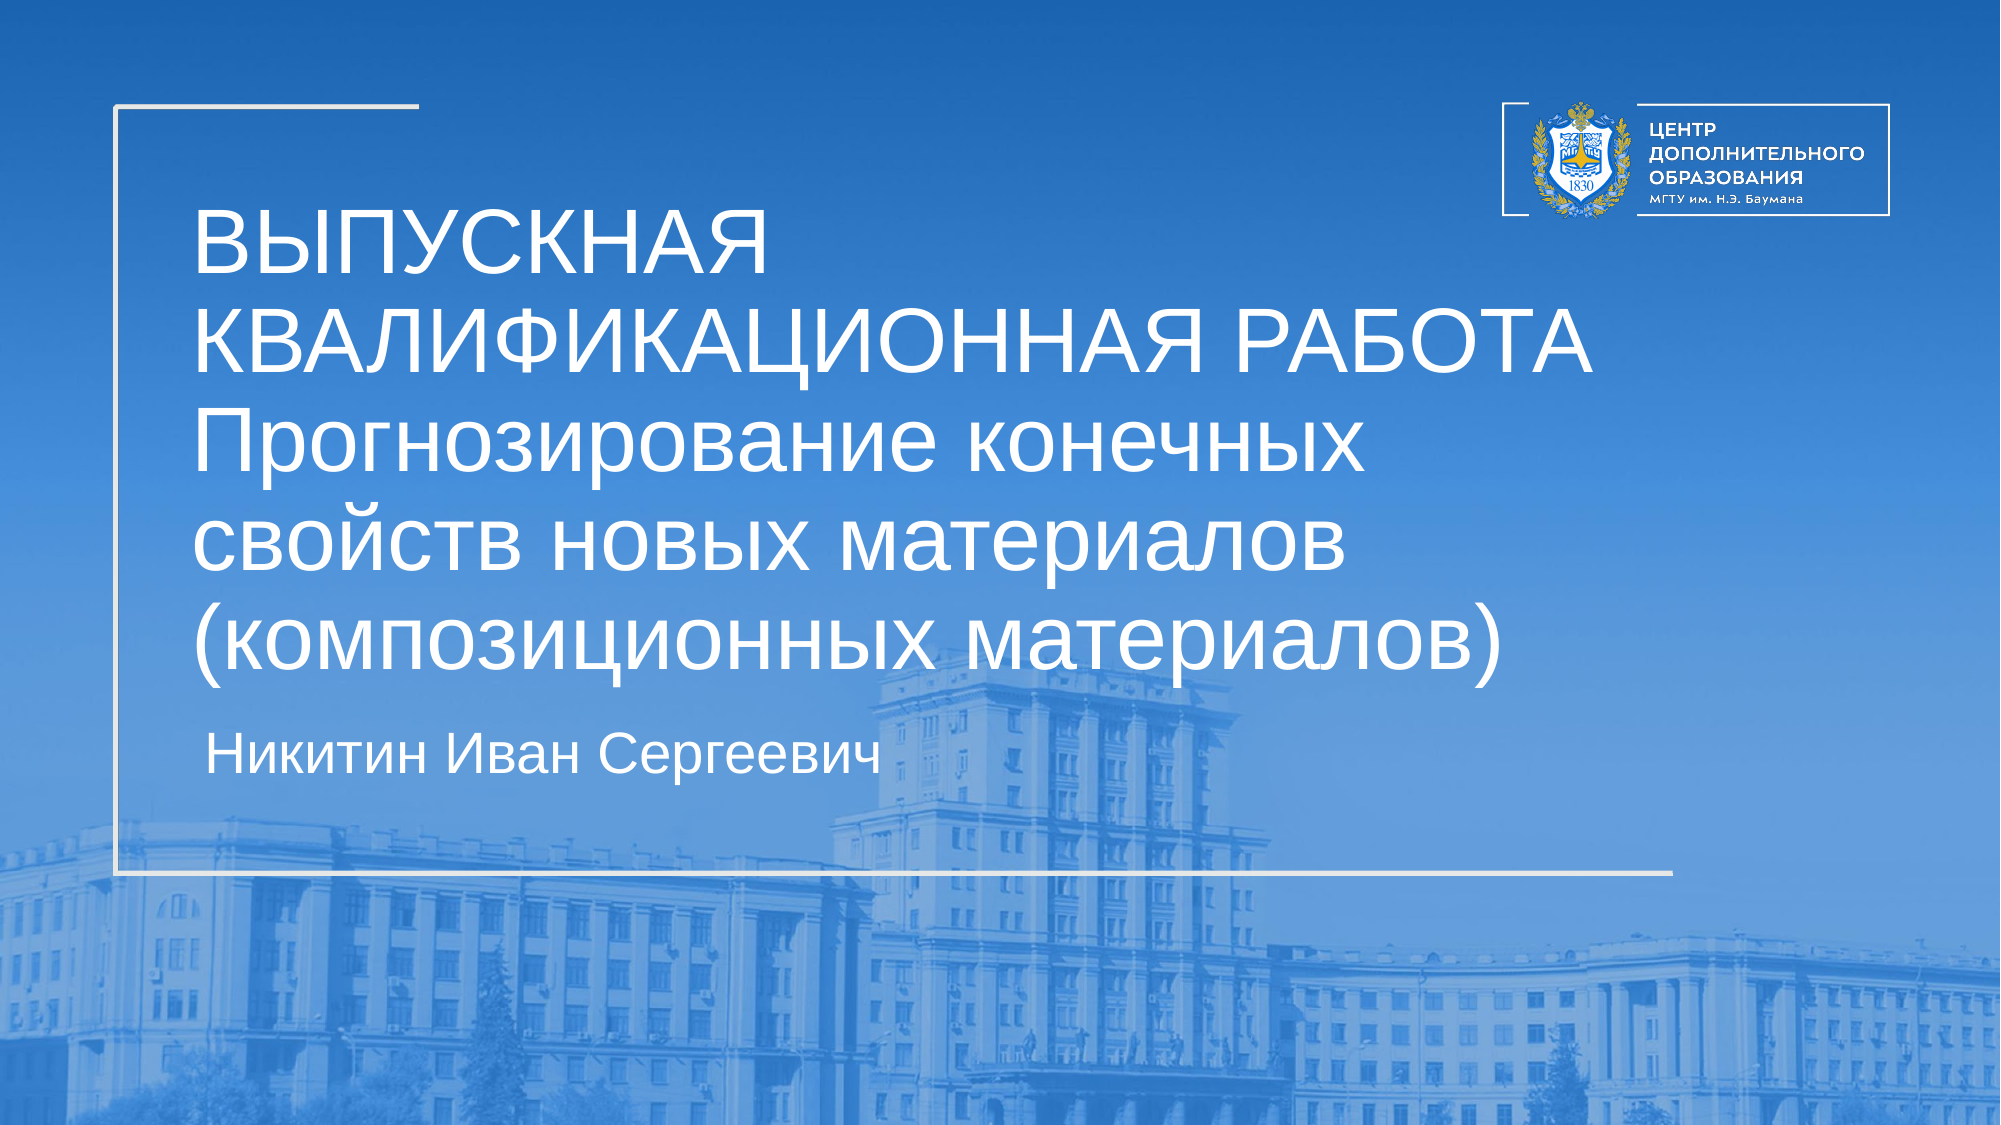

# ВЫПУСКНАЯ КВАЛИФИКАЦИОННАЯ РАБОТА
Прогнозирование конечных свойств новых материалов
(композиционных материалов)
Никитин Иван Сергеевич